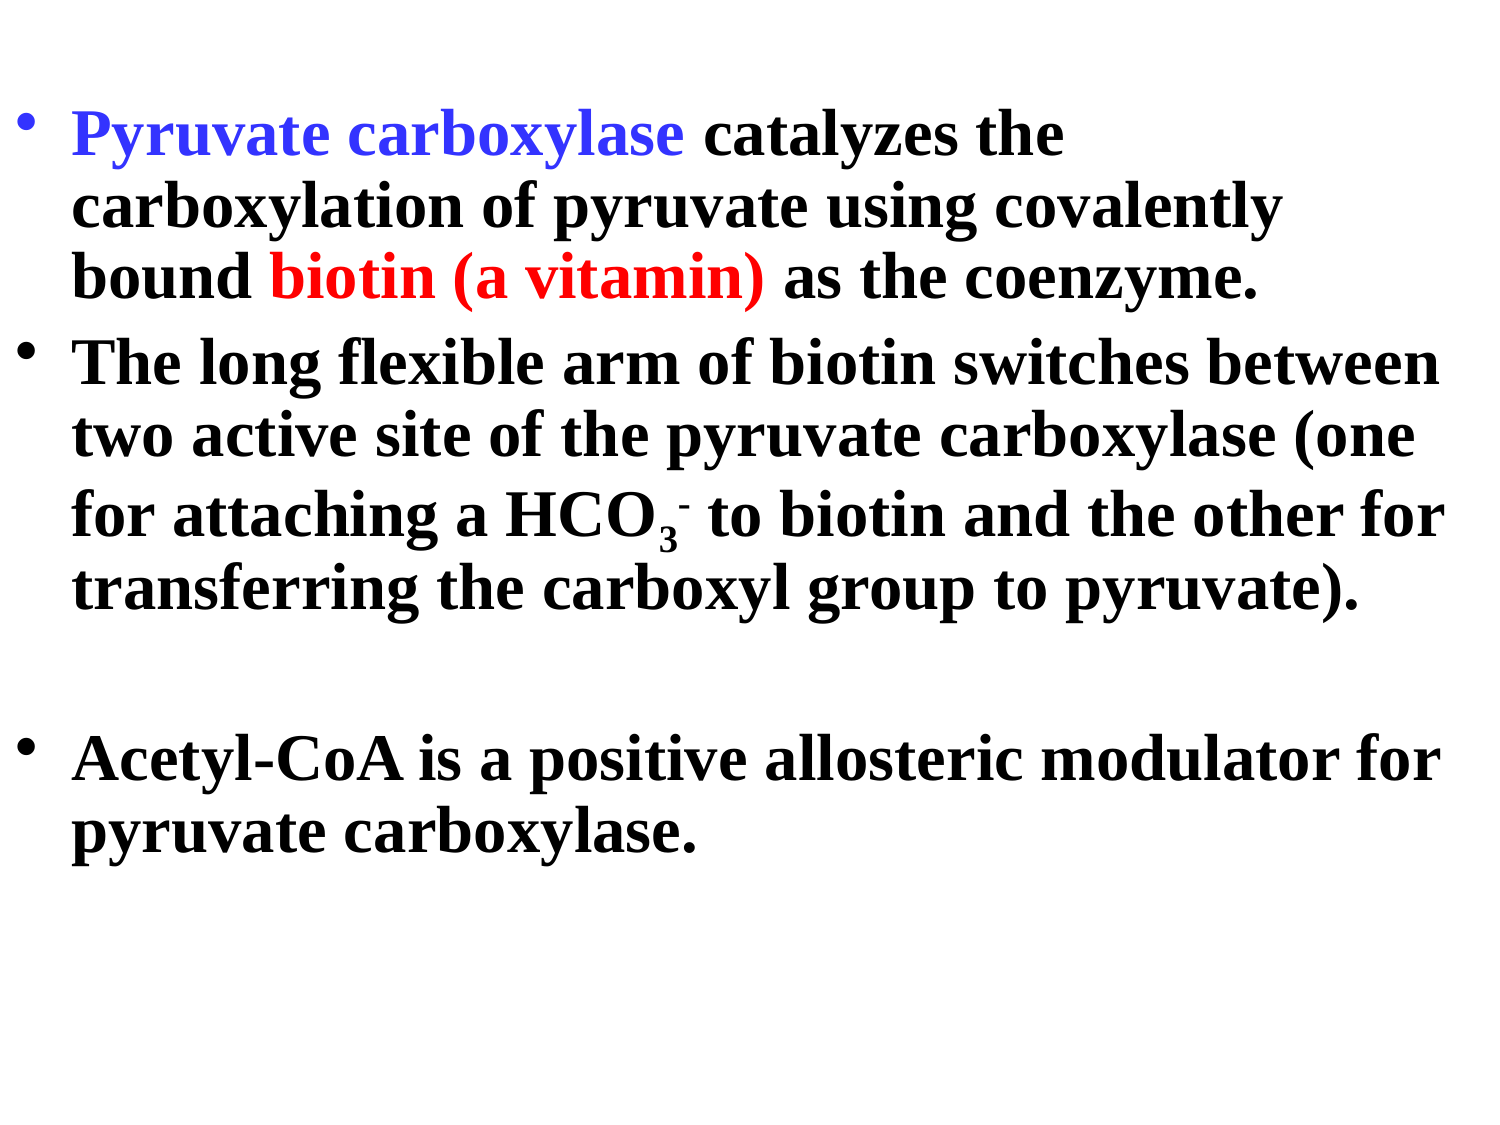

#
Pyruvate carboxylase catalyzes the carboxylation of pyruvate using covalently bound biotin (a vitamin) as the coenzyme.
The long flexible arm of biotin switches between two active site of the pyruvate carboxylase (one for attaching a HCO3- to biotin and the other for transferring the carboxyl group to pyruvate).

Acetyl-CoA is a positive allosteric modulator for pyruvate carboxylase.